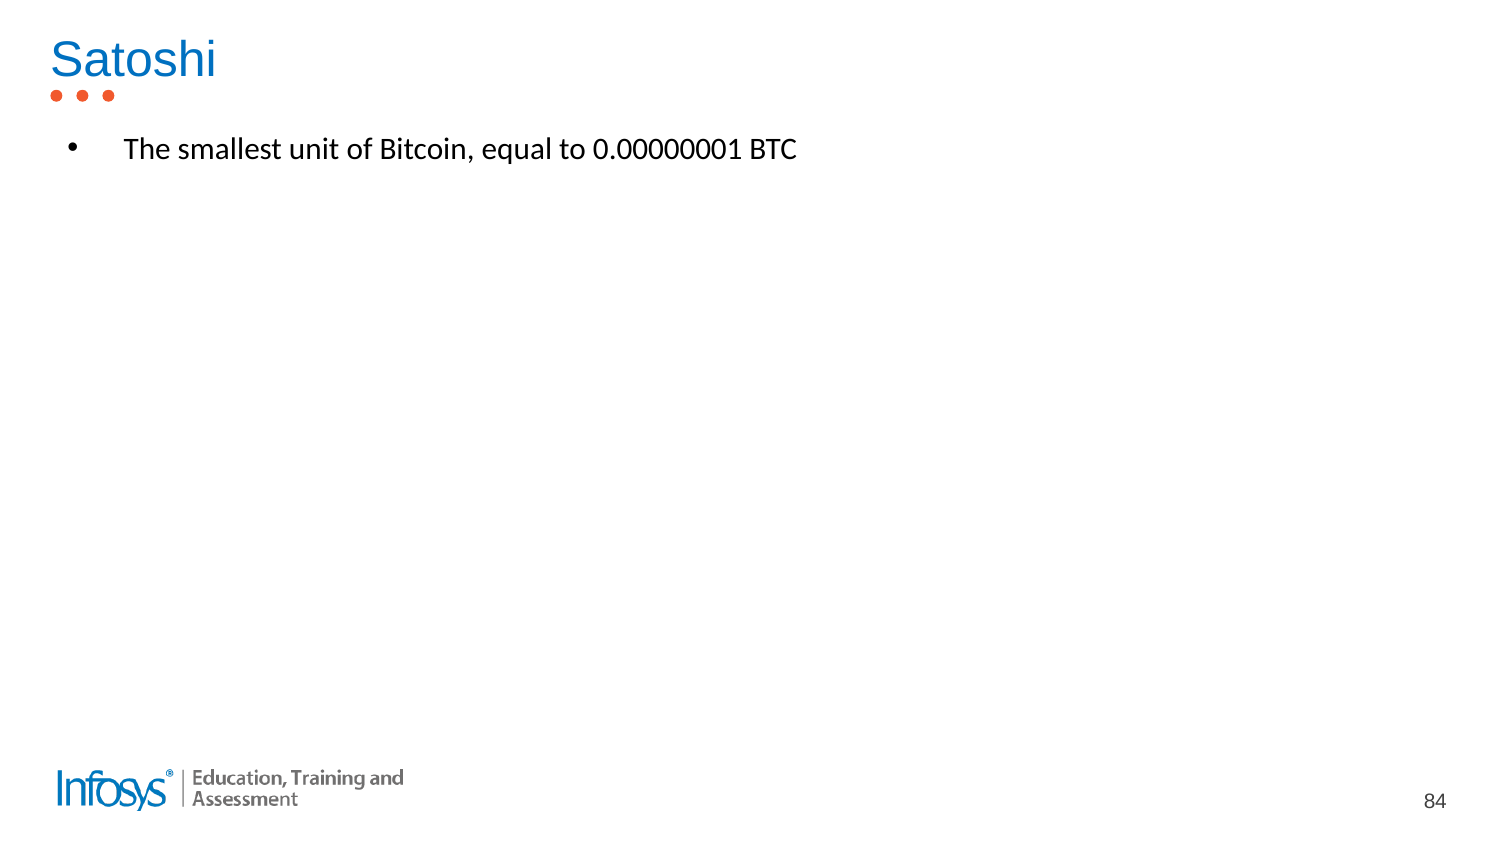

# Satoshi
The smallest unit of Bitcoin, equal to 0.00000001 BTC
84